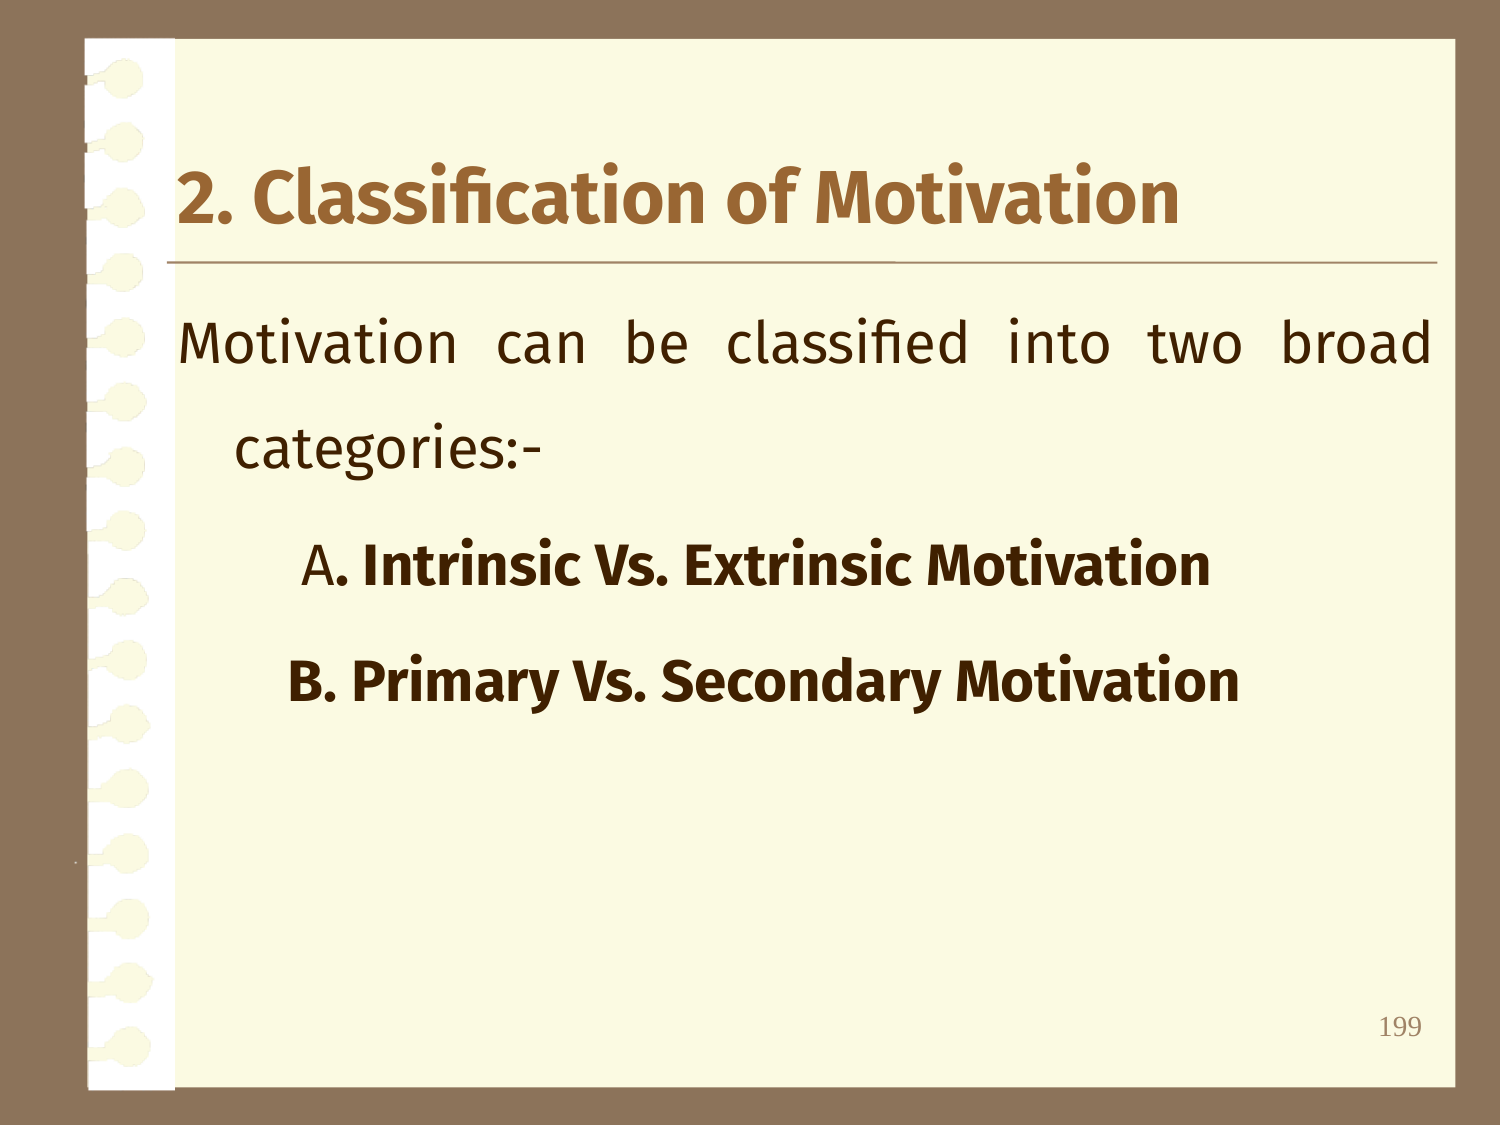

# 2. Classification of Motivation
Motivation can be classified into two broad categories:-
        A. Intrinsic Vs. Extrinsic Motivation
        B. Primary Vs. Secondary Motivation

199